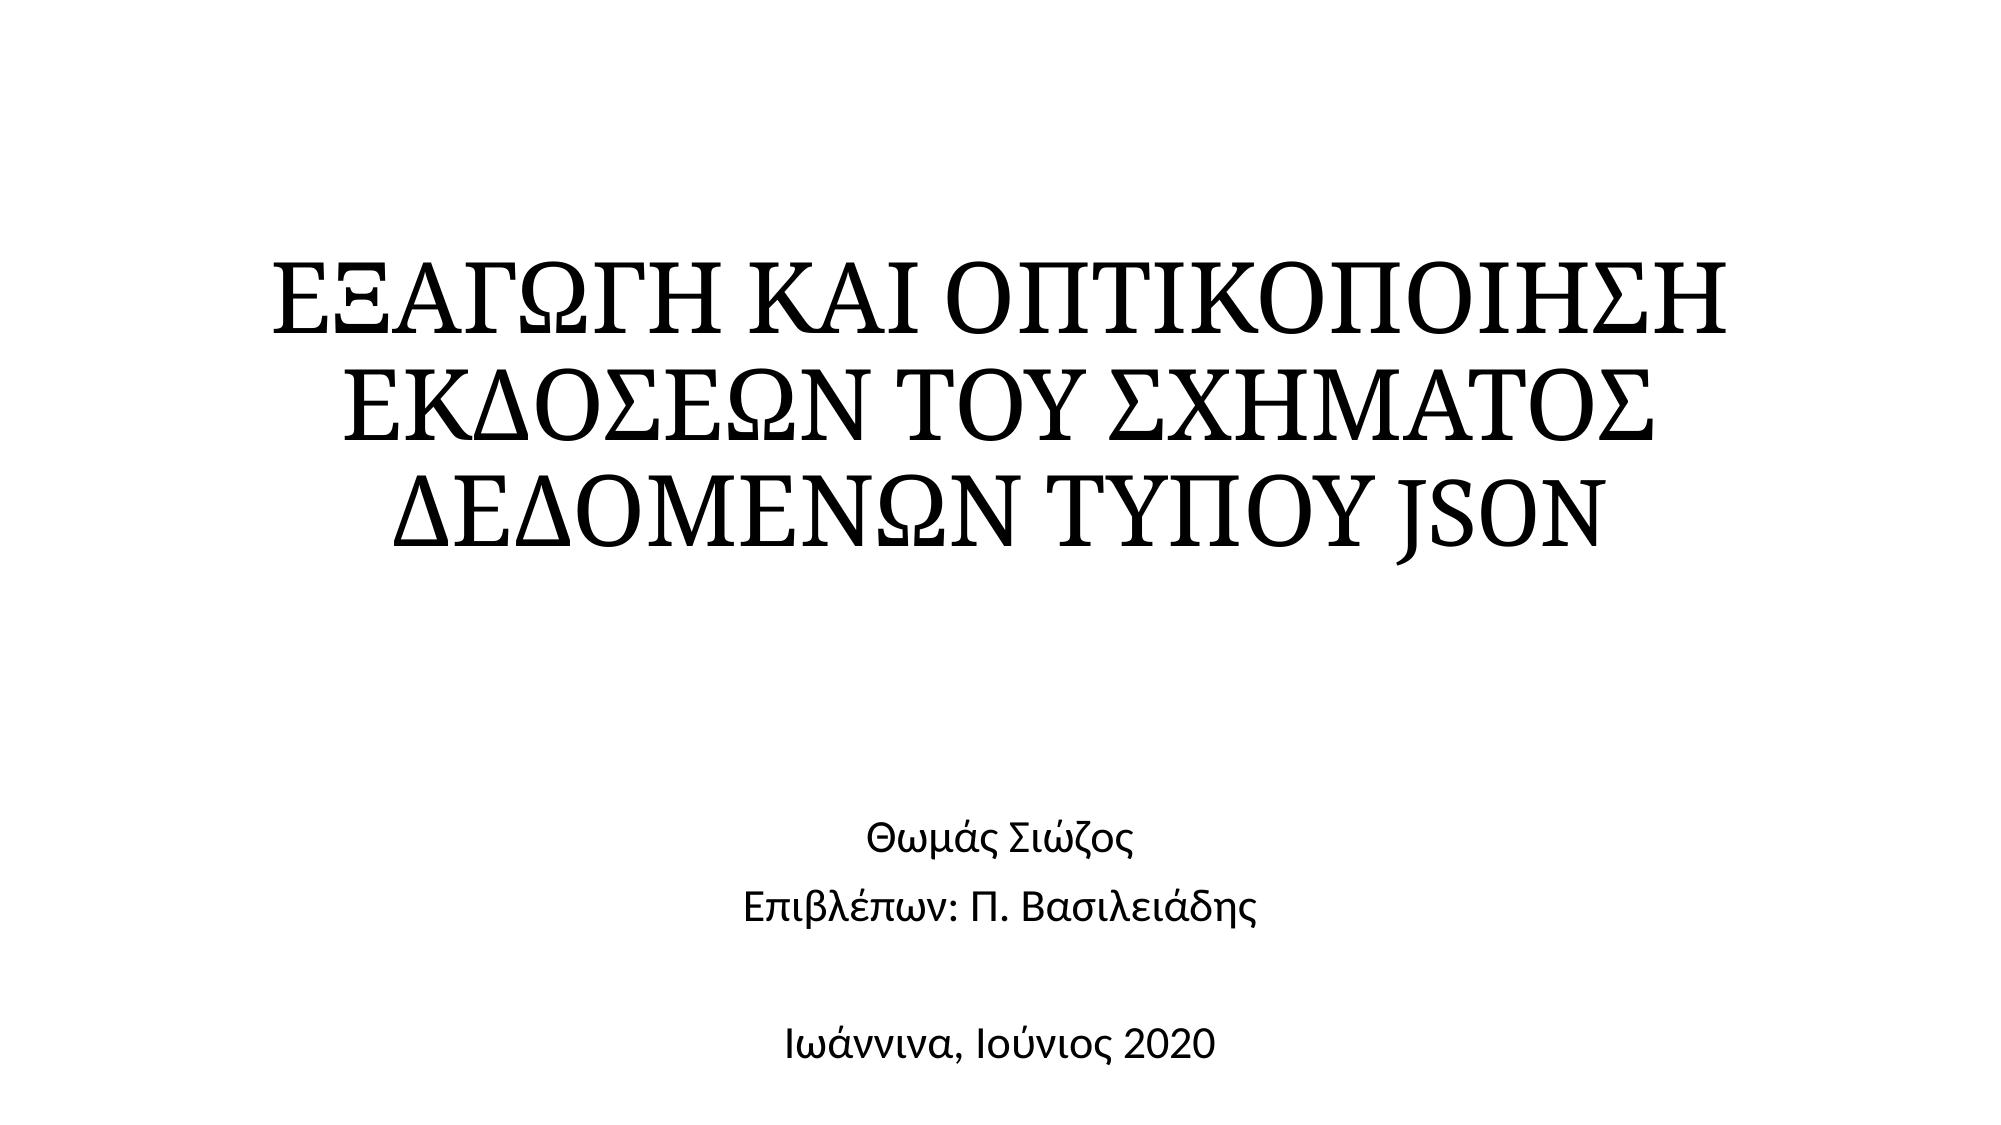

# ΕΞΑΓΩΓΗ ΚΑΙ ΟΠΤΙΚΟΠΟΙΗΣΗ ΕΚΔΟΣΕΩΝ ΤΟΥ ΣΧΗΜΑΤΟΣ ΔΕΔΟΜΕΝΩΝ ΤΥΠΟΥ JSON
Θωμάς Σιώζος
Επιβλέπων: Π. Βασιλειάδης

Ιωάννινα, Ιούνιος 2020